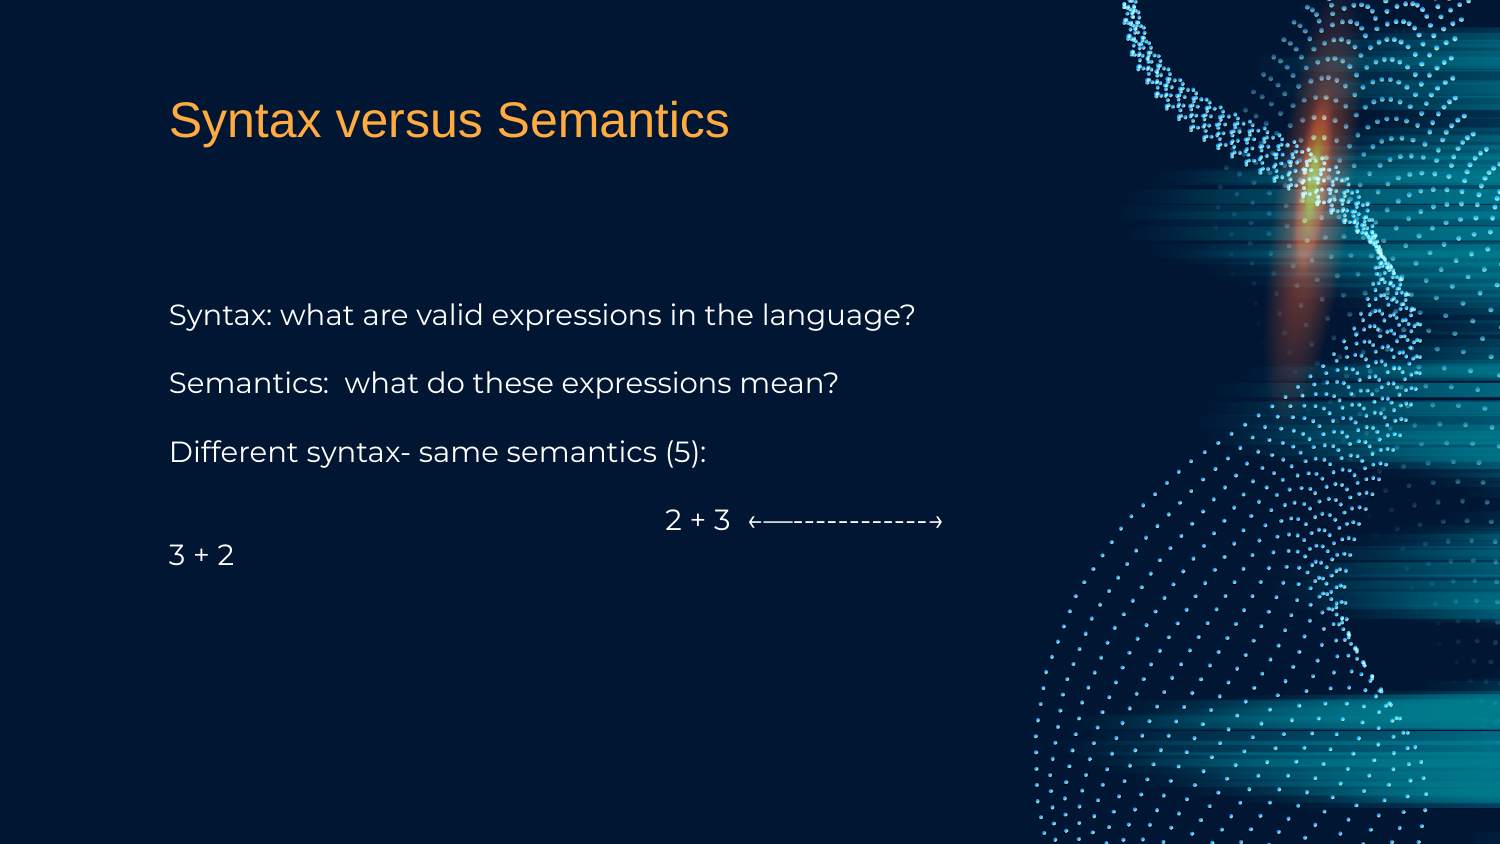

# Syntax versus Semantics

Syntax: what are valid expressions in the language?
Semantics:  what do these expressions mean?
Different syntax- same semantics (5):
   			      2 + 3  ←—------------→ 3 + 2